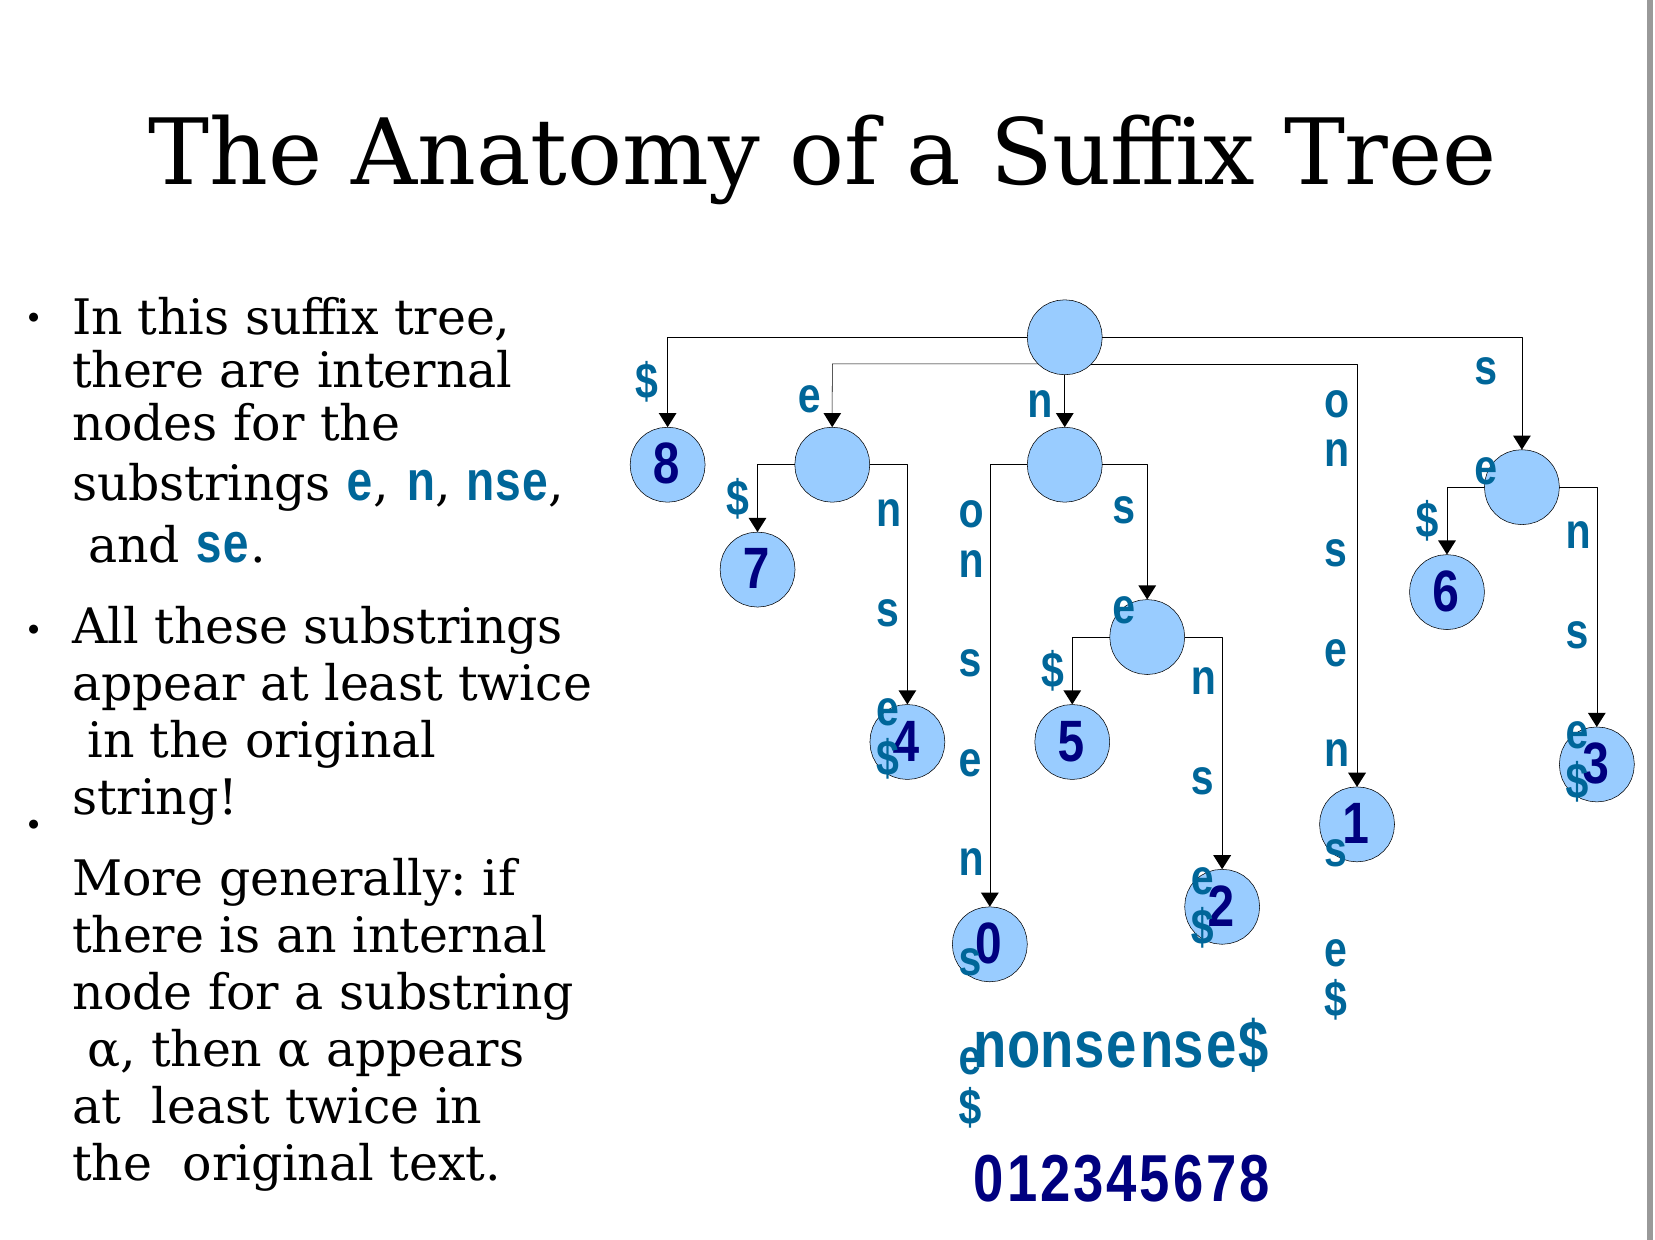

# The Anatomy of a Suffix Tree
In this suffix tree,  there are internal  nodes for the  substrings e, n, nse,  and se.
All these substrings  appear at least twice  in the original string!
More generally: if  there is an internal  node for a substring  α, then α appears at  least twice in the  original text.

●
s  e

$
e

o
n

n  s  e  n  s  e
$
8

$

s  e
n  s  e
$
o
$

n  s  e
$

n  s  e  n  s  e
$
7

6

●

$

n  s  e
$

4
5

3

1

●

2

0

nonsense$  012345678